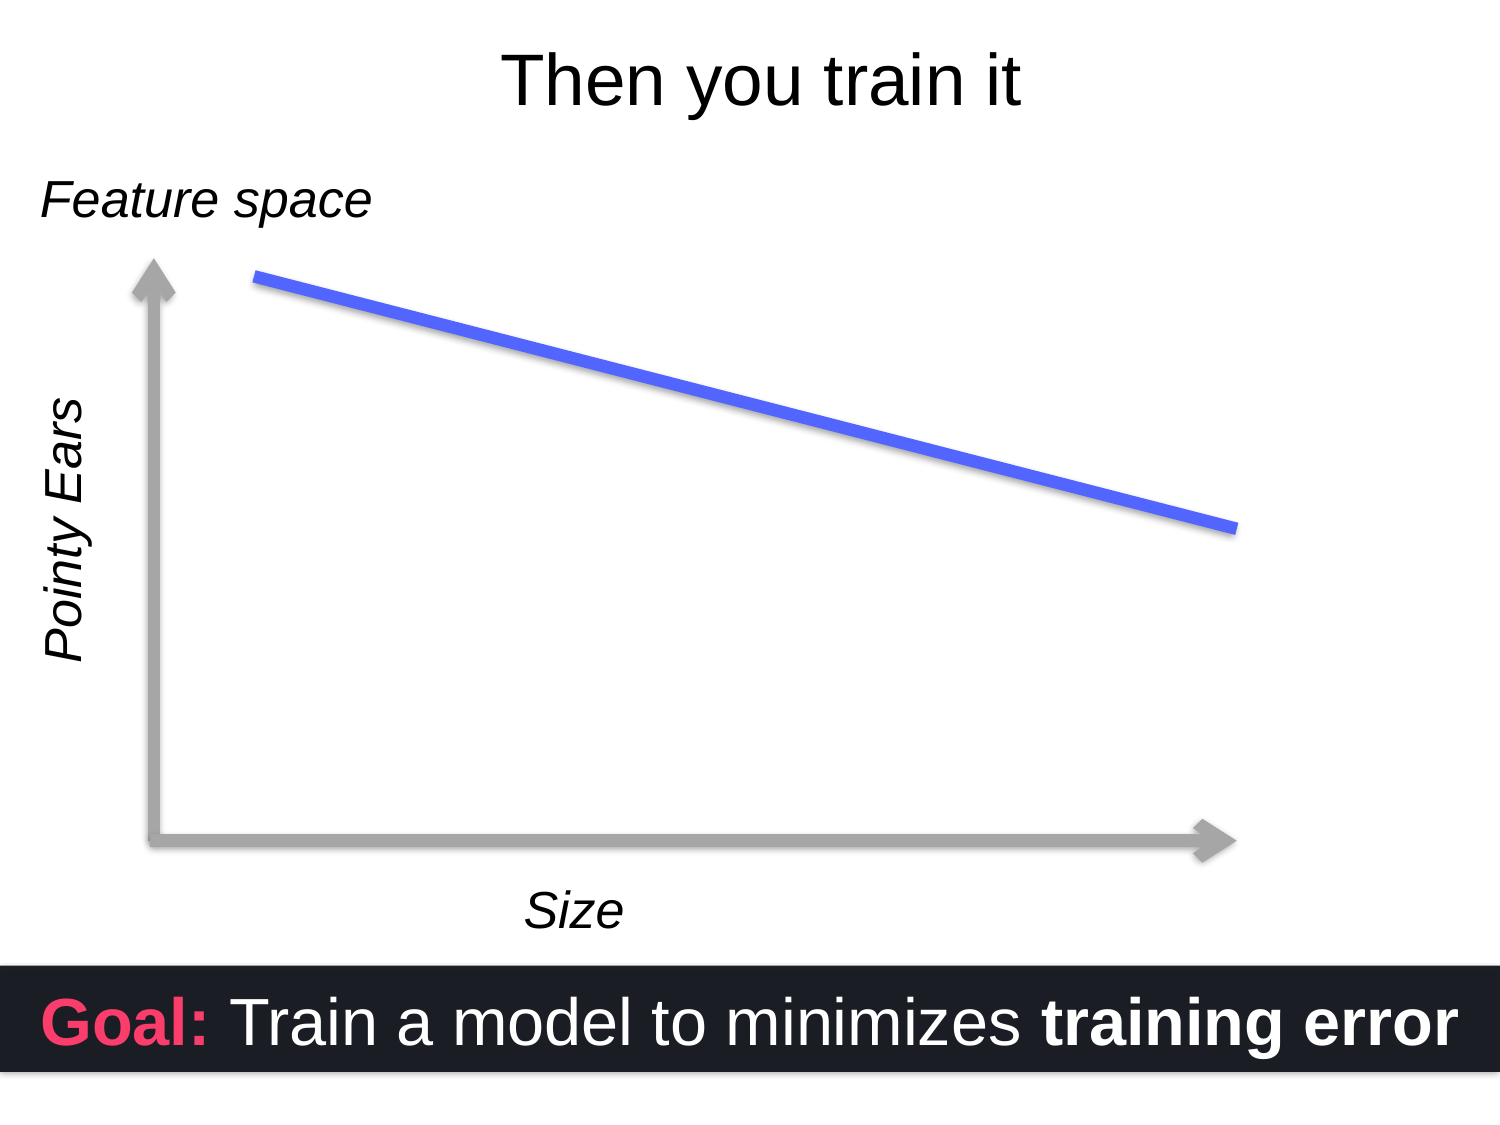

Then you train it
Feature space
Pointy Ears
Size
Goal: Train a model to minimizes training error